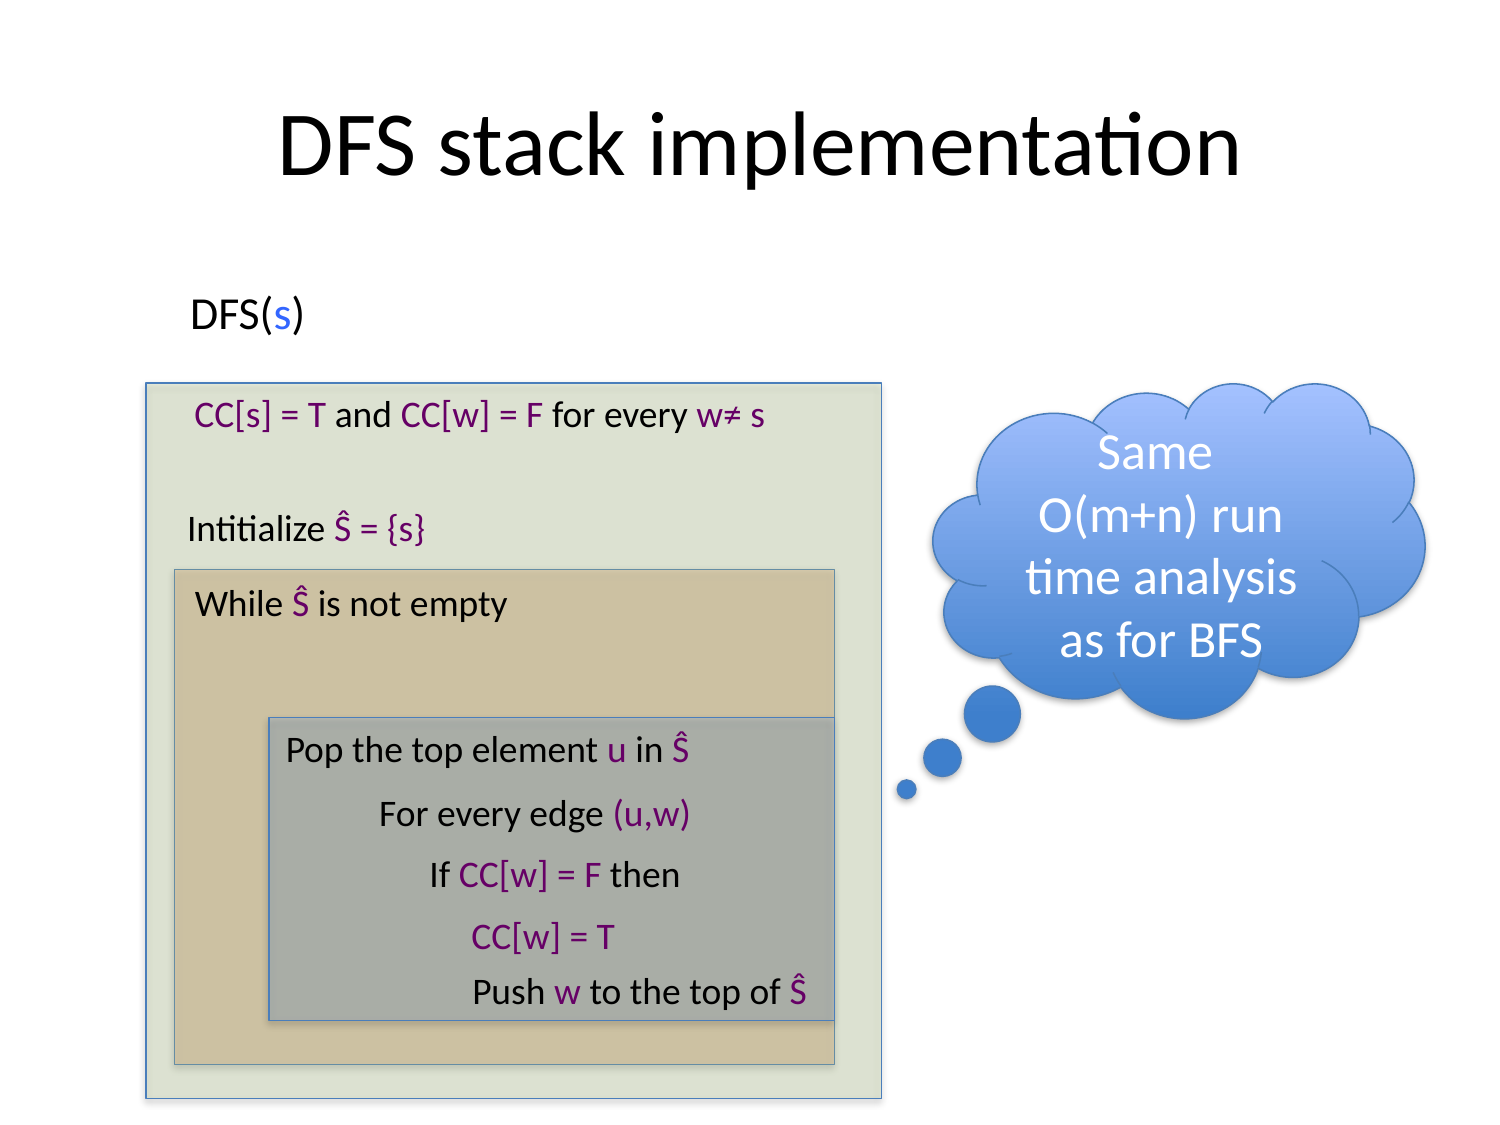

# DFS stack implementation
DFS(s)

CC[s] = T and CC[w] = F for every w≠ s
Same
O(m+n) run time analysis as for BFS
Intitialize Ŝ = {s}

While Ŝ is not empty

Pop the top element u in Ŝ
For every edge (u,w)
If CC[w] = F then
CC[w] = T
Push w to the top of Ŝ